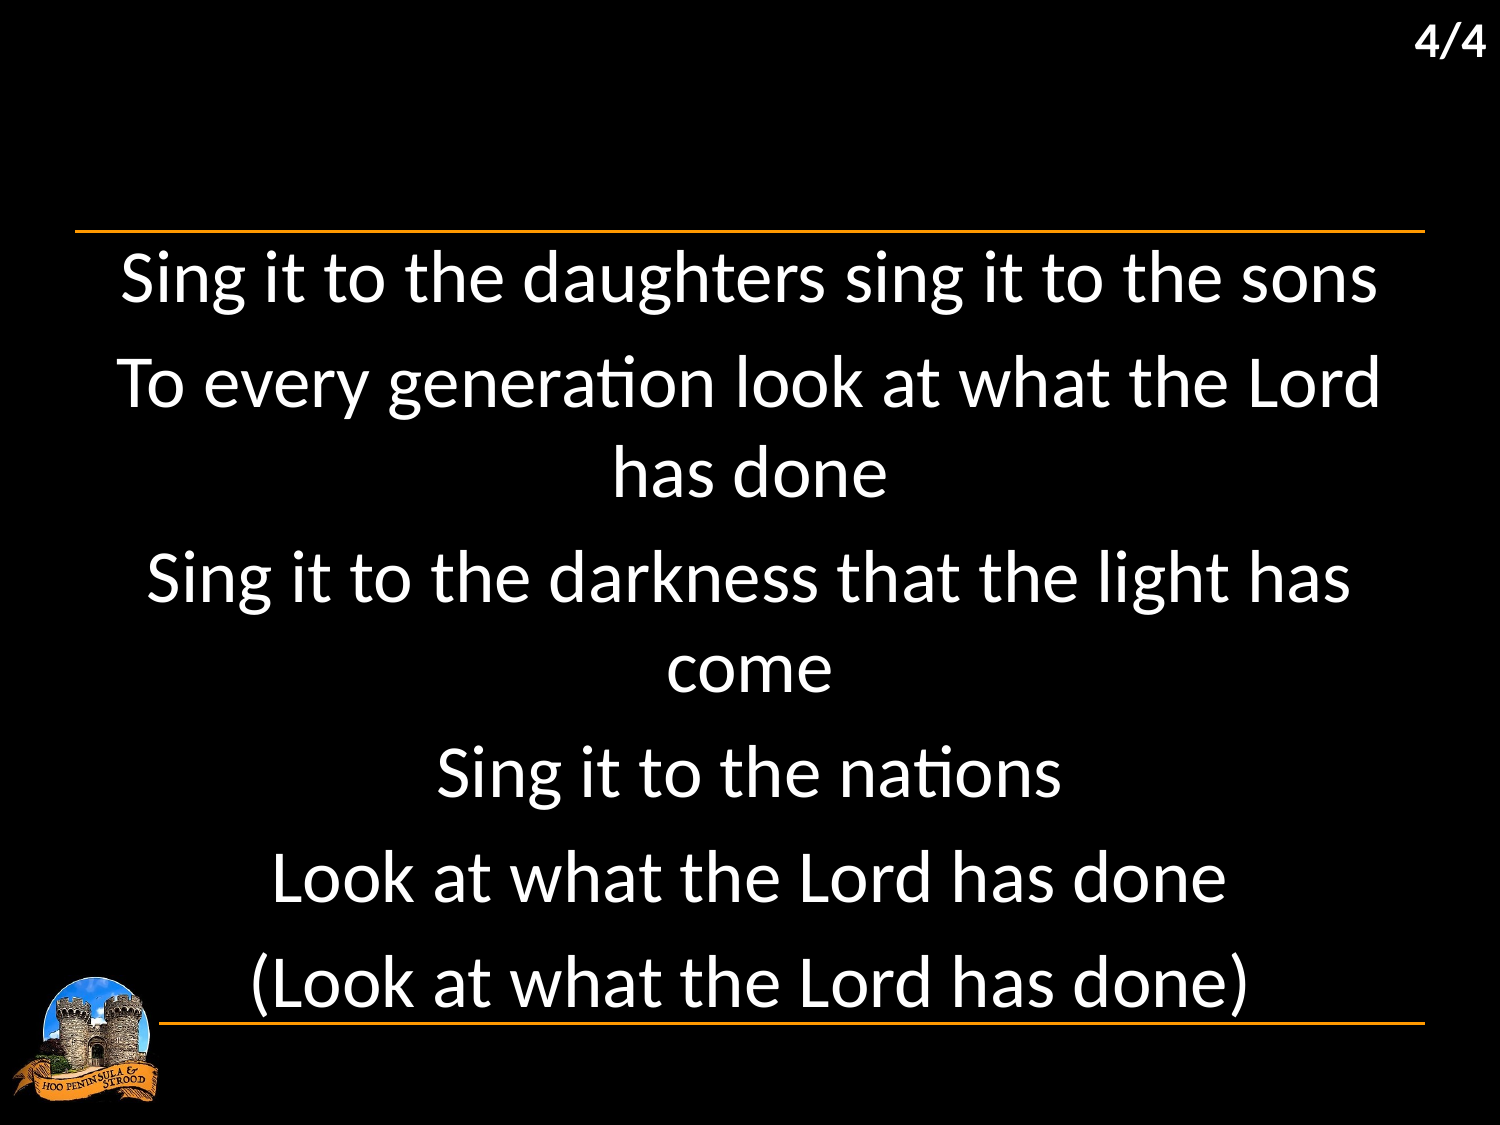

4/4
Sing it to the daughters sing it to the sons
To every generation look at what the Lord has done
Sing it to the darkness that the light has come
Sing it to the nations
Look at what the Lord has done
(Look at what the Lord has done)